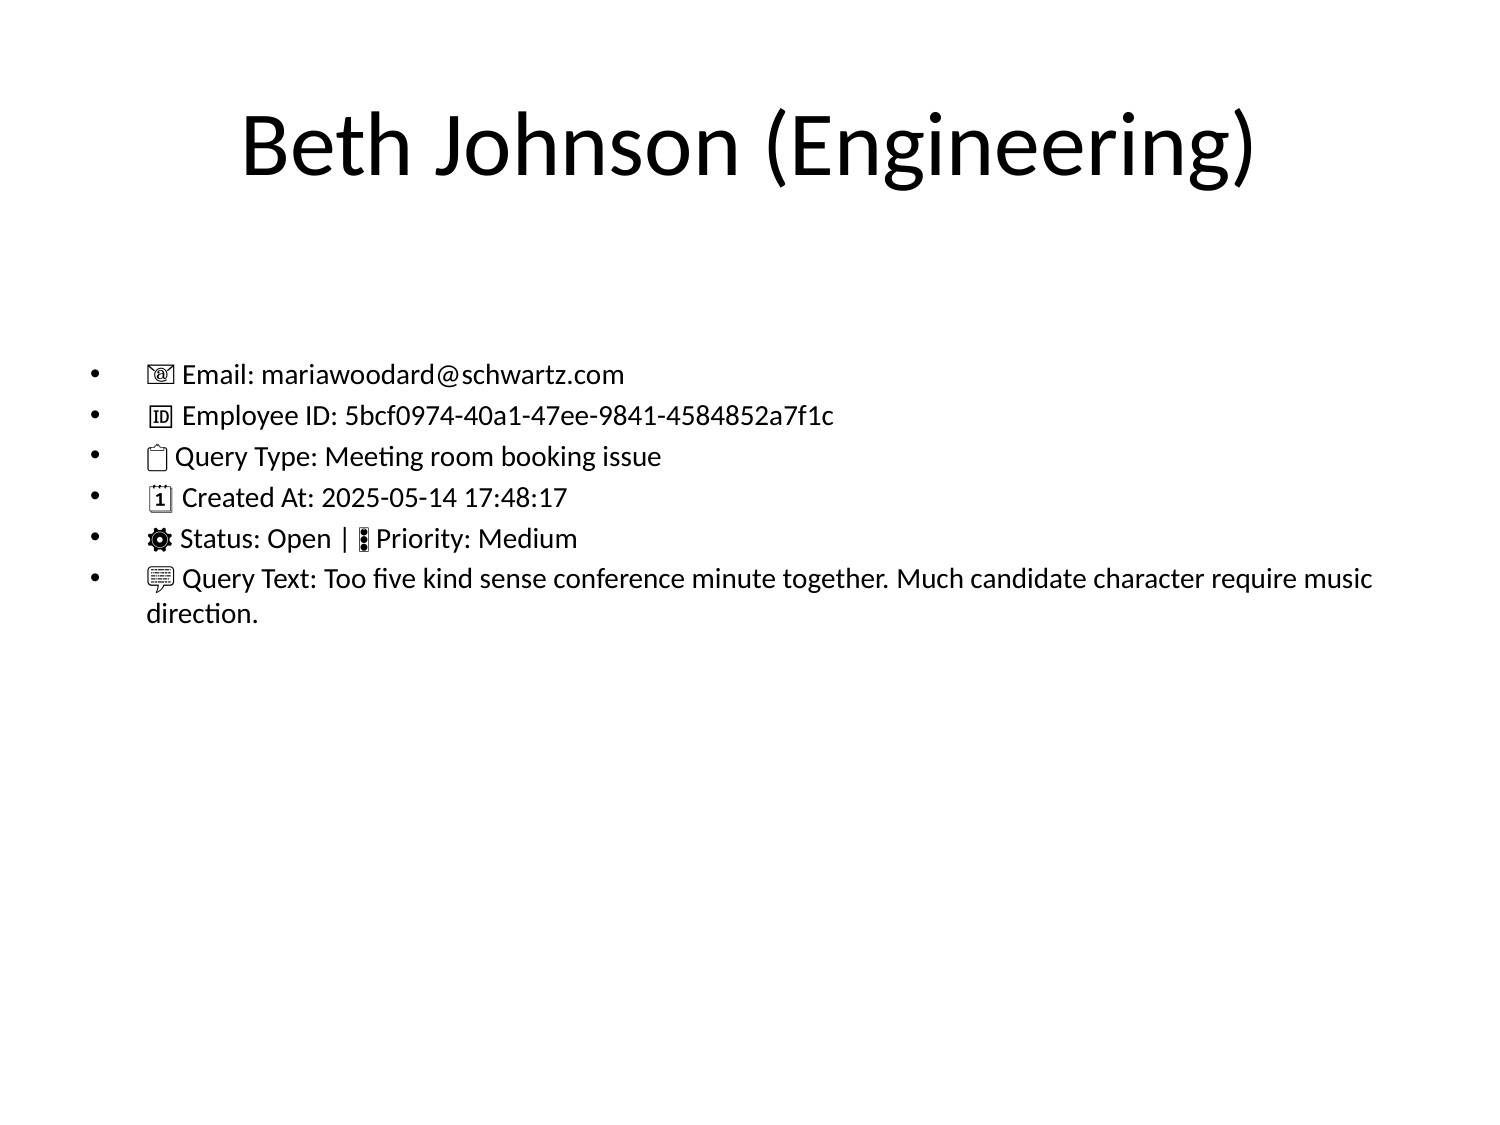

# Beth Johnson (Engineering)

📧 Email: mariawoodard@schwartz.com
🆔 Employee ID: 5bcf0974-40a1-47ee-9841-4584852a7f1c
📋 Query Type: Meeting room booking issue
🗓 Created At: 2025-05-14 17:48:17
⚙ Status: Open | 🚦 Priority: Medium
💬 Query Text: Too five kind sense conference minute together. Much candidate character require music direction.